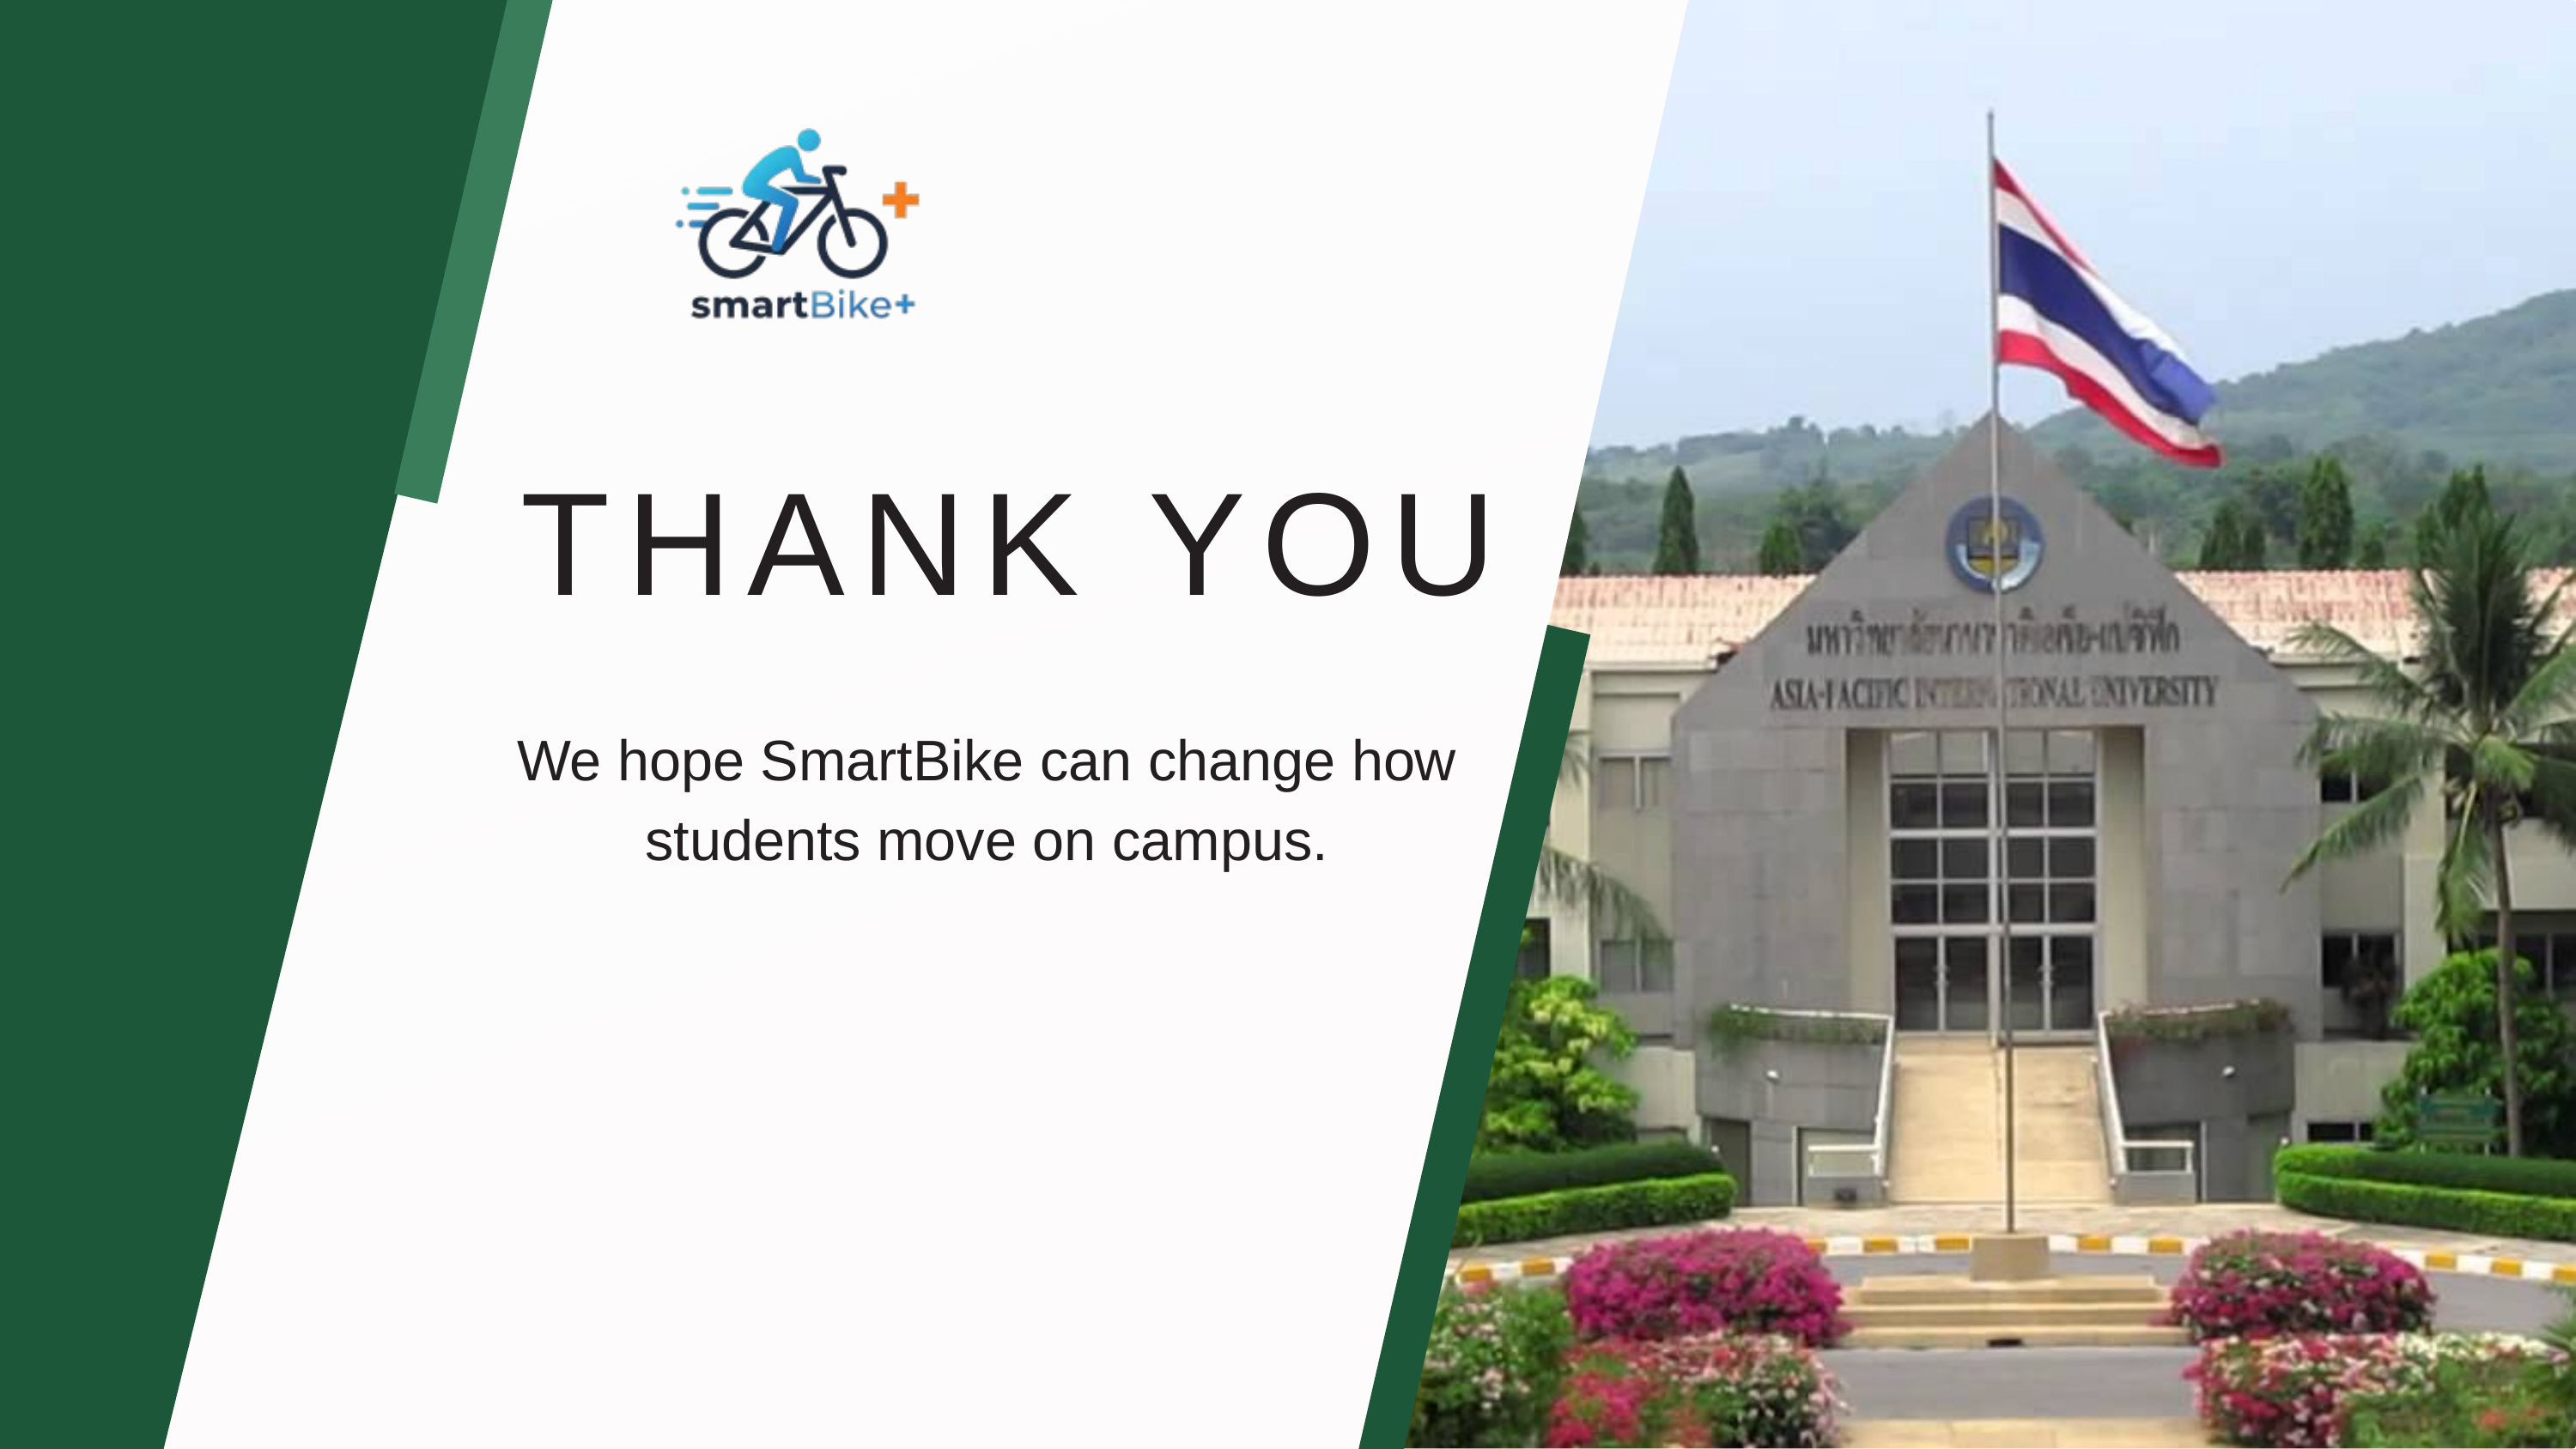

THANK YOU

We hope SmartBike can change how students move on campus.